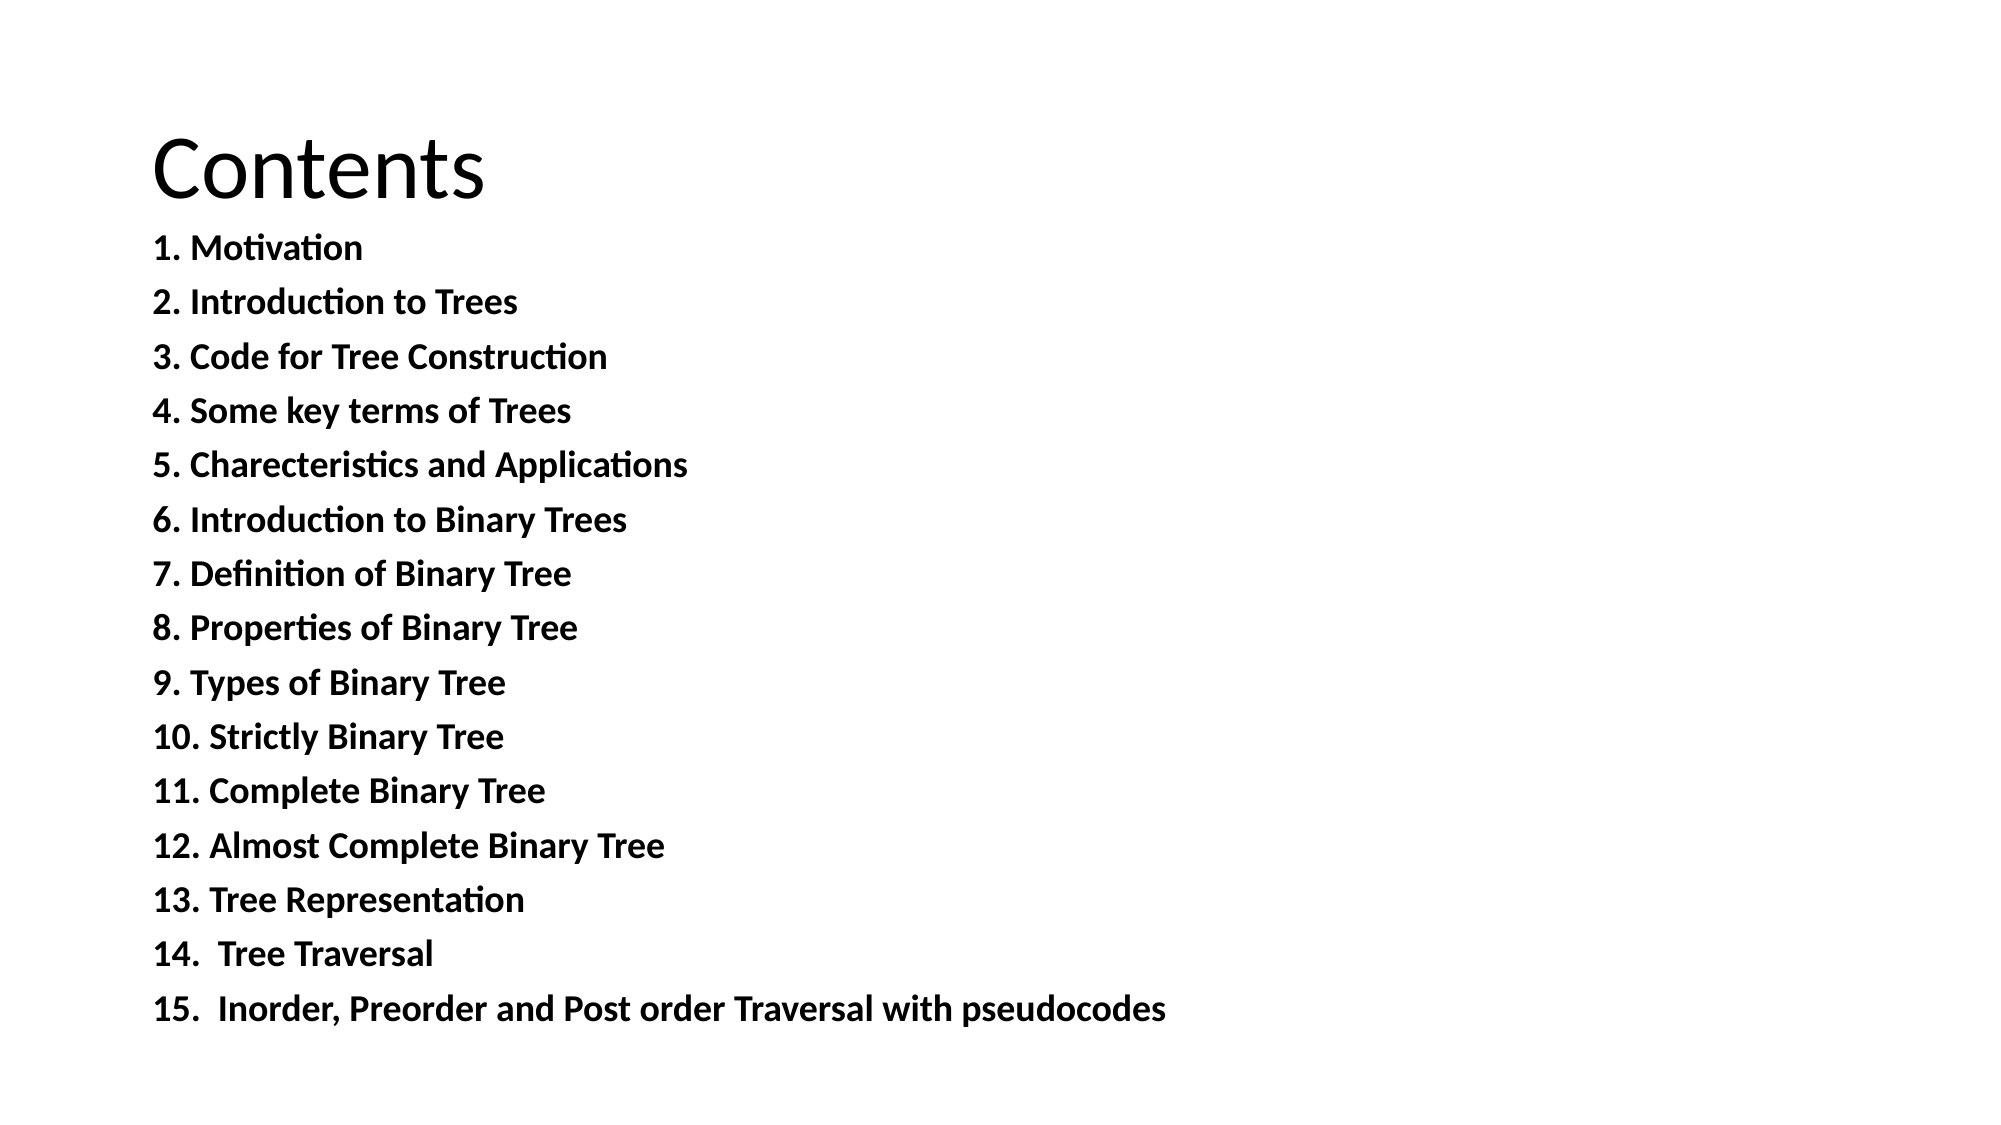

# Contents
1. Motivation
2. Introduction to Trees
3. Code for Tree Construction
4. Some key terms of Trees
5. Charecteristics and Applications
6. Introduction to Binary Trees
7. Definition of Binary Tree
8. Properties of Binary Tree
9. Types of Binary Tree
10. Strictly Binary Tree
11. Complete Binary Tree
12. Almost Complete Binary Tree
13. Tree Representation
14.  Tree Traversal
15.  Inorder, Preorder and Post order Traversal with pseudocodes